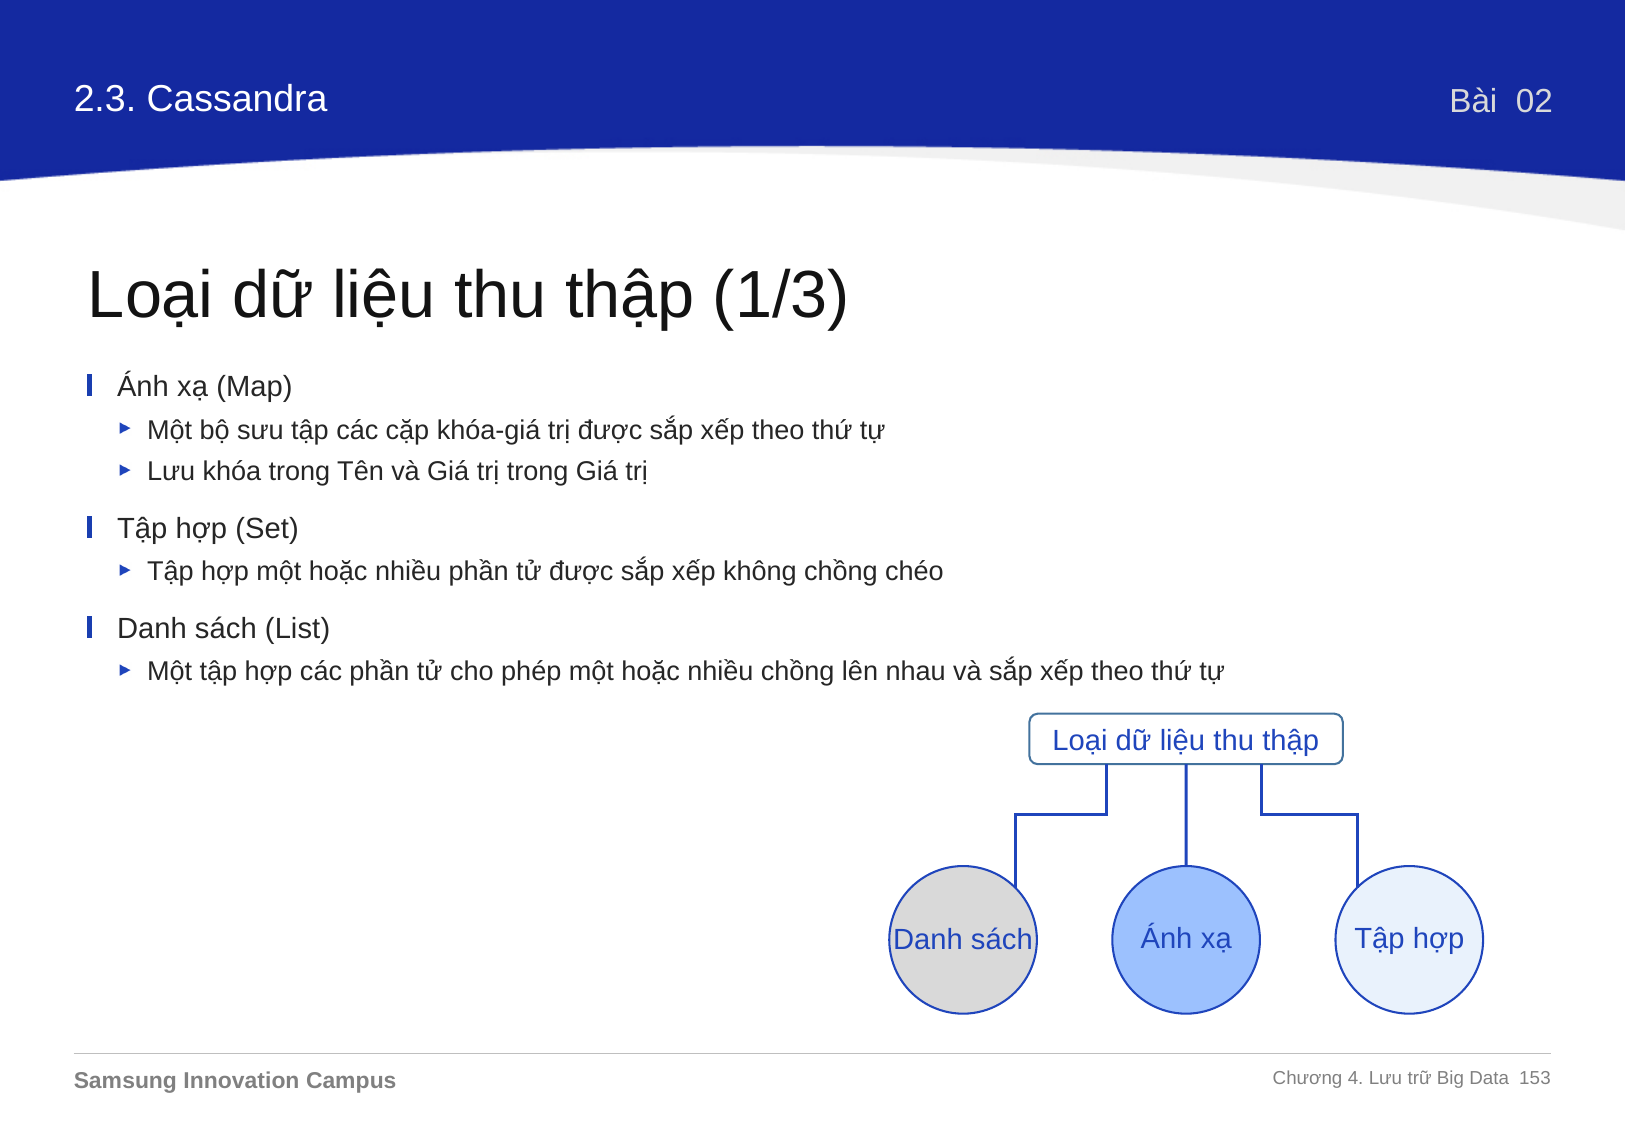

2.3. Cassandra
Bài  02

Loại dữ liệu thu thập (1/3)
Ánh xạ (Map)
Một bộ sưu tập các cặp khóa-giá trị được sắp xếp theo thứ tự
Lưu khóa trong Tên và Giá trị trong Giá trị
Tập hợp (Set)
Tập hợp một hoặc nhiều phần tử được sắp xếp không chồng chéo
Danh sách (List)
Một tập hợp các phần tử cho phép một hoặc nhiều chồng lên nhau và sắp xếp theo thứ tự
Loại dữ liệu thu thập

Danh sách

Ánh xạ

Tập hợp